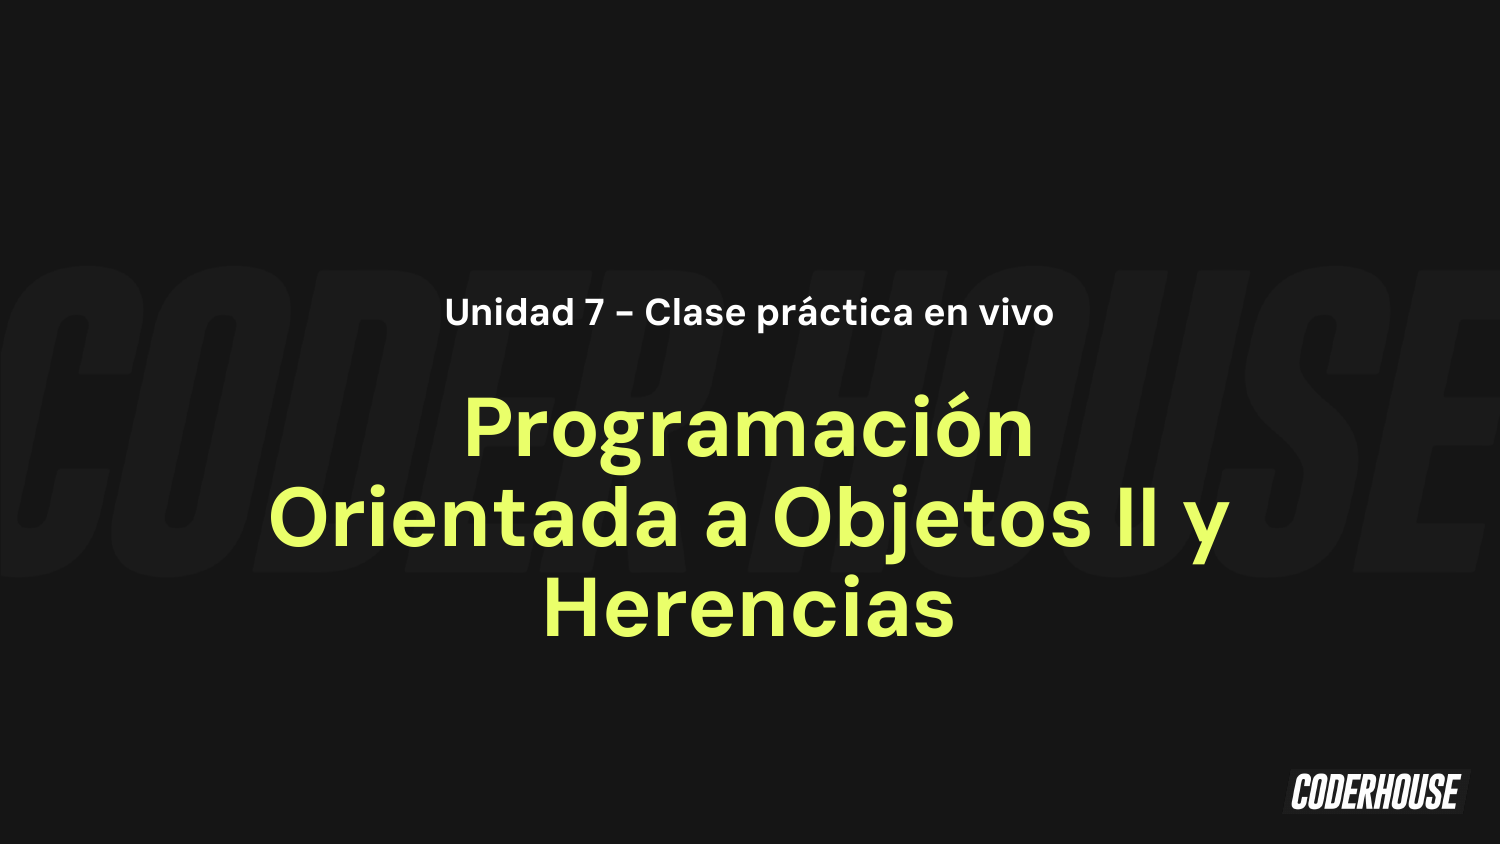

Unidad 7 - Clase práctica en vivo
Programación Orientada a Objetos II y Herencias